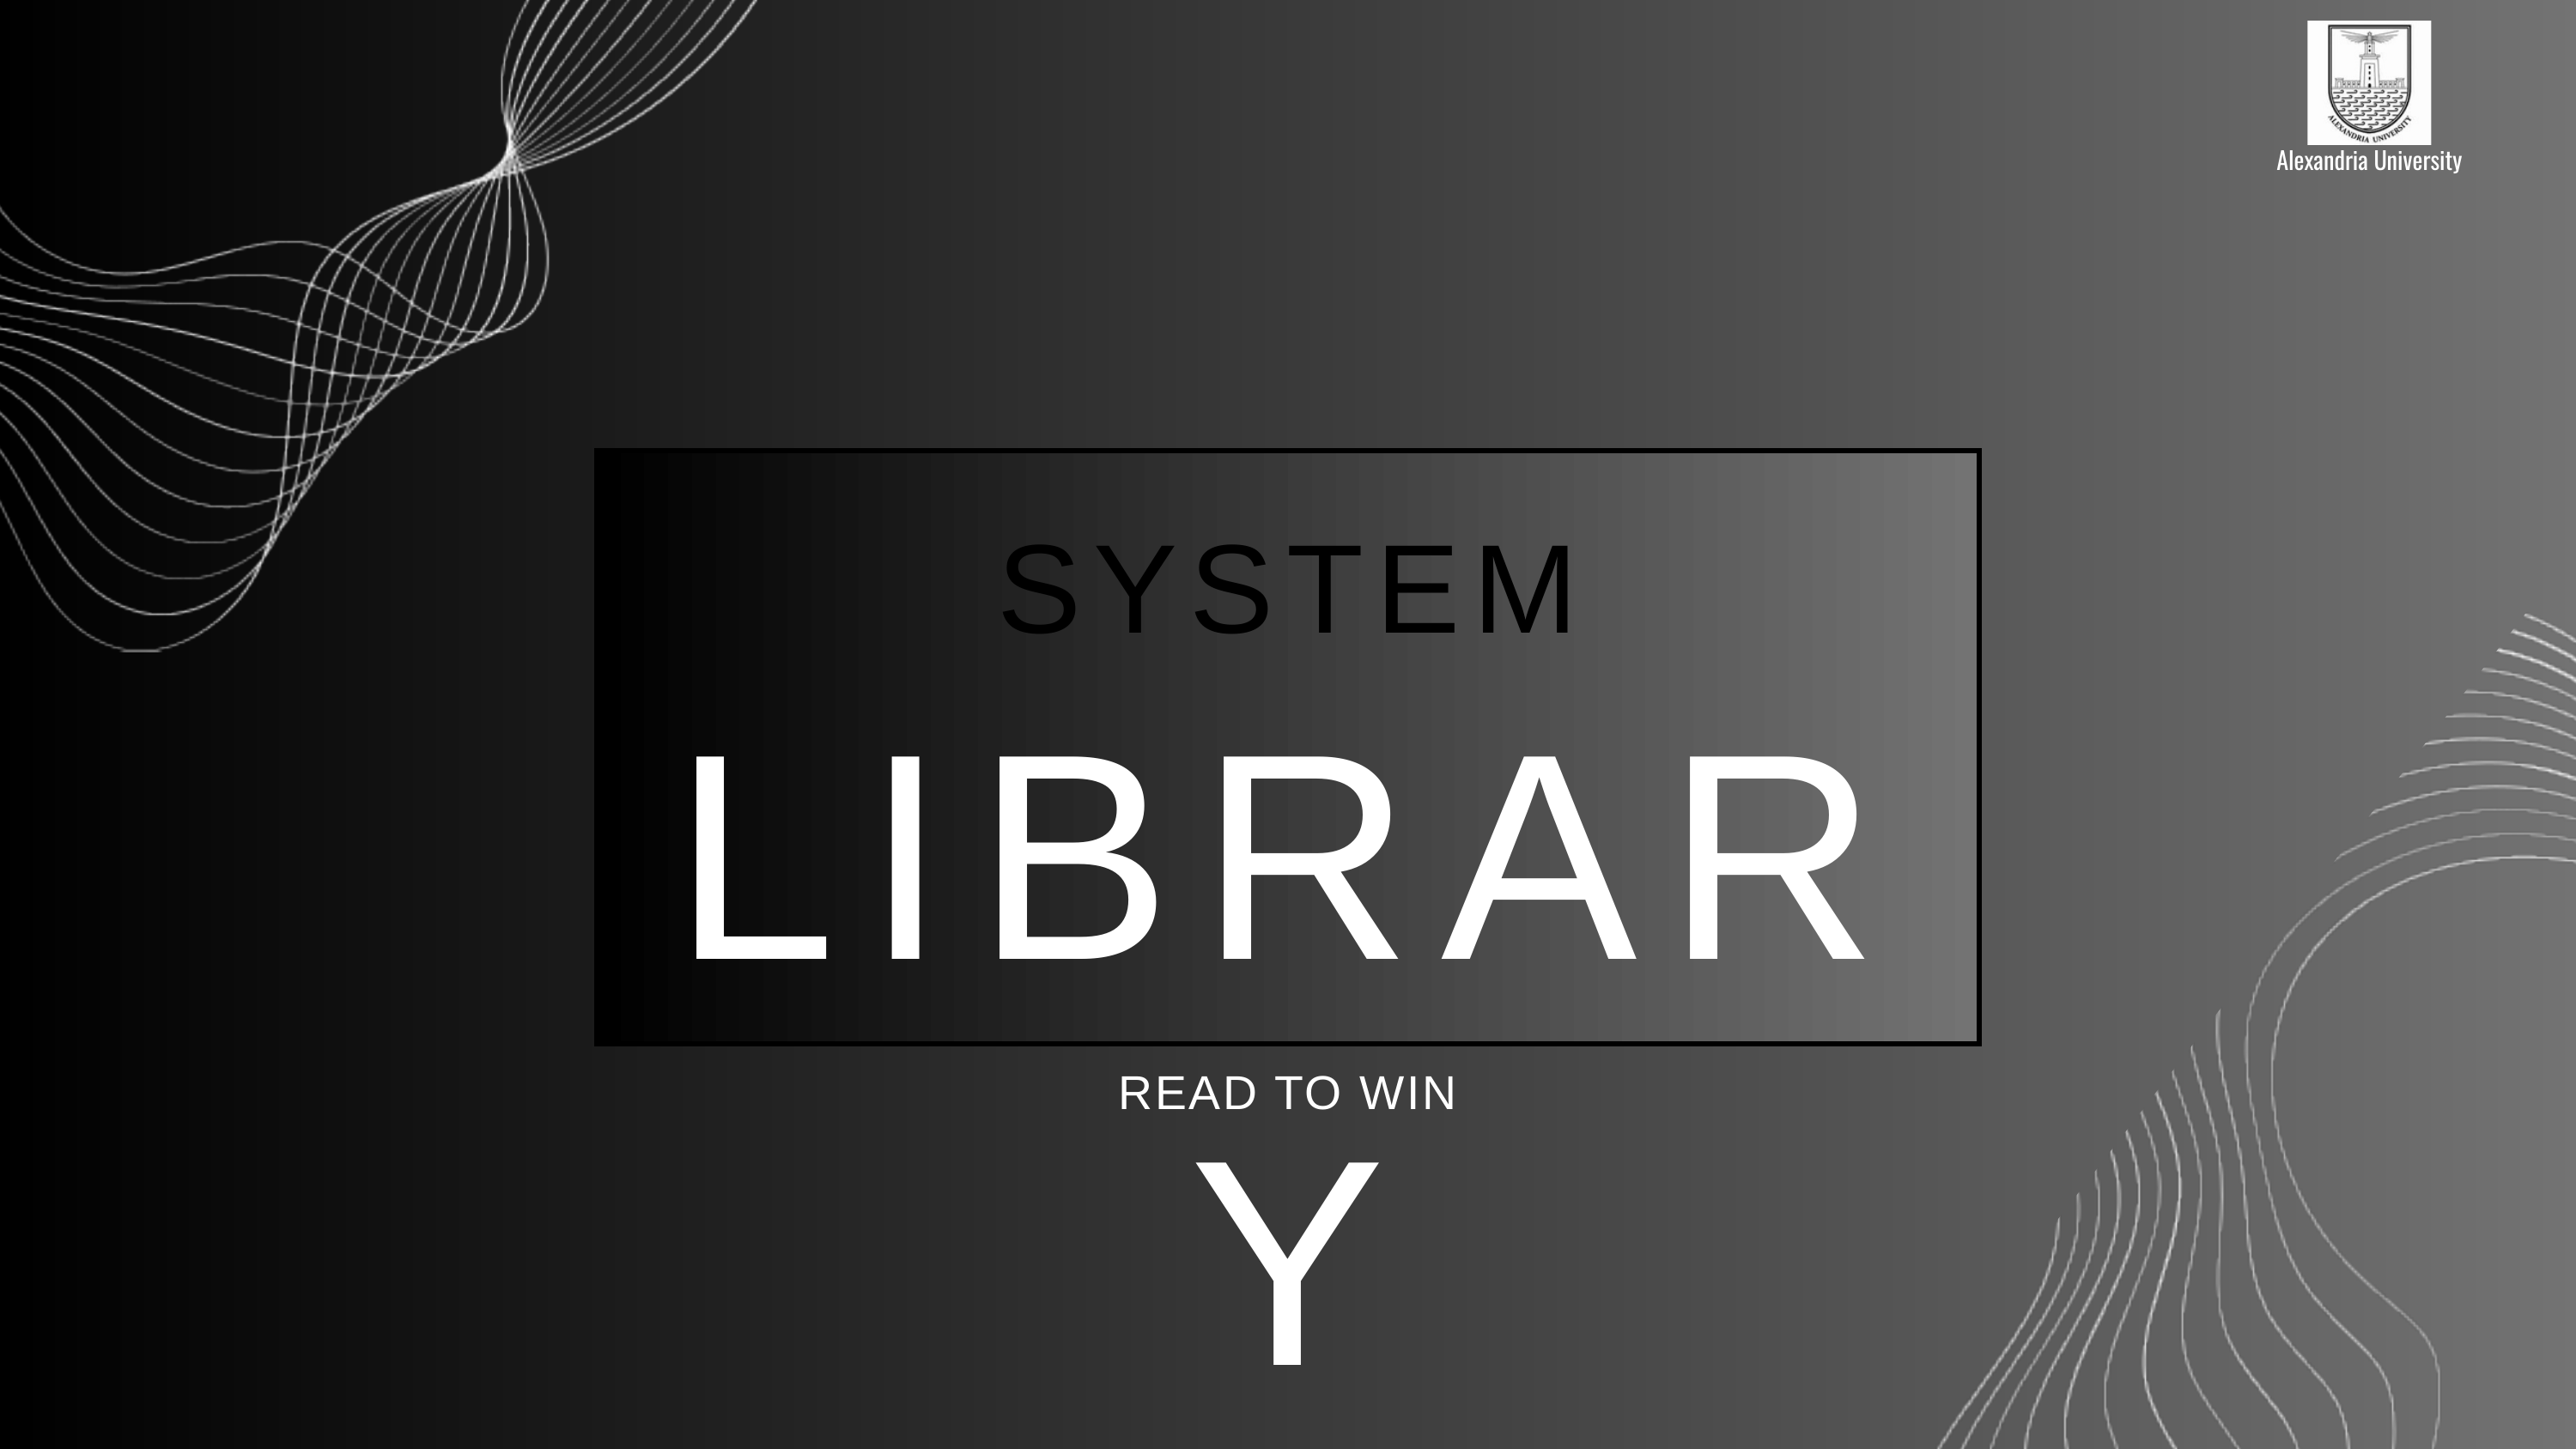

Alexandria University

SYSTEM
LIBRARY

READ TO WIN